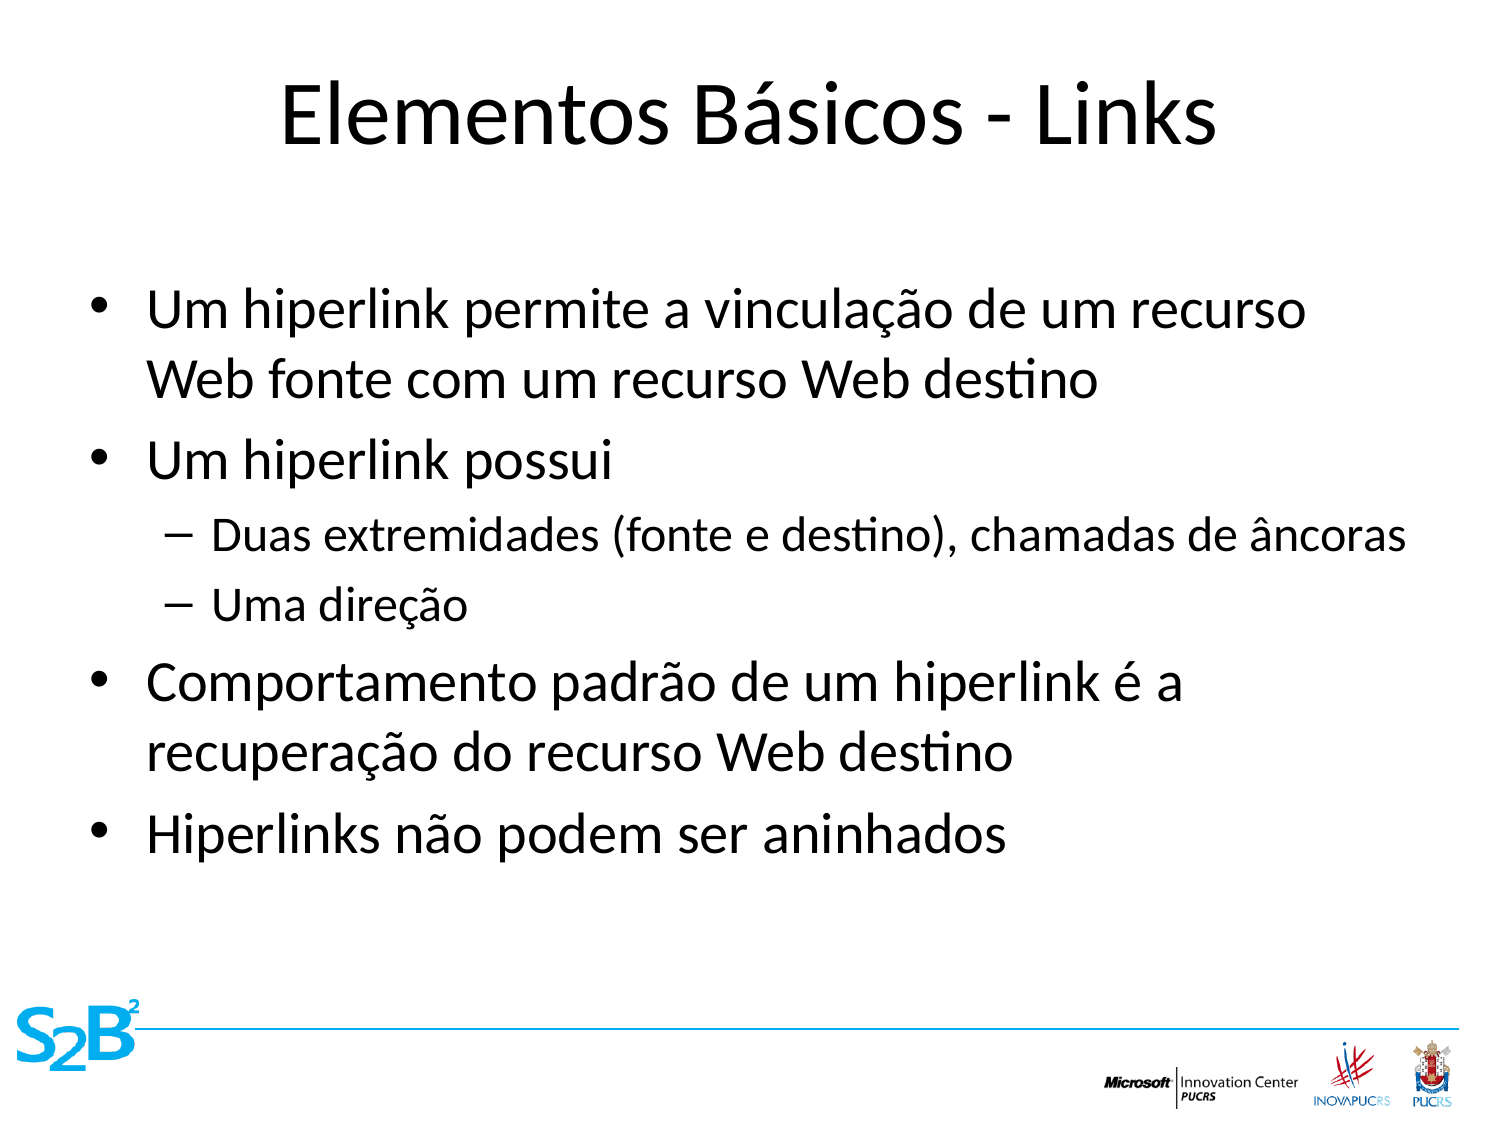

# Elementos Básicos - Links
Um hiperlink permite a vinculação de um recurso Web fonte com um recurso Web destino
Um hiperlink possui
Duas extremidades (fonte e destino), chamadas de âncoras
Uma direção
Comportamento padrão de um hiperlink é a recuperação do recurso Web destino
Hiperlinks não podem ser aninhados